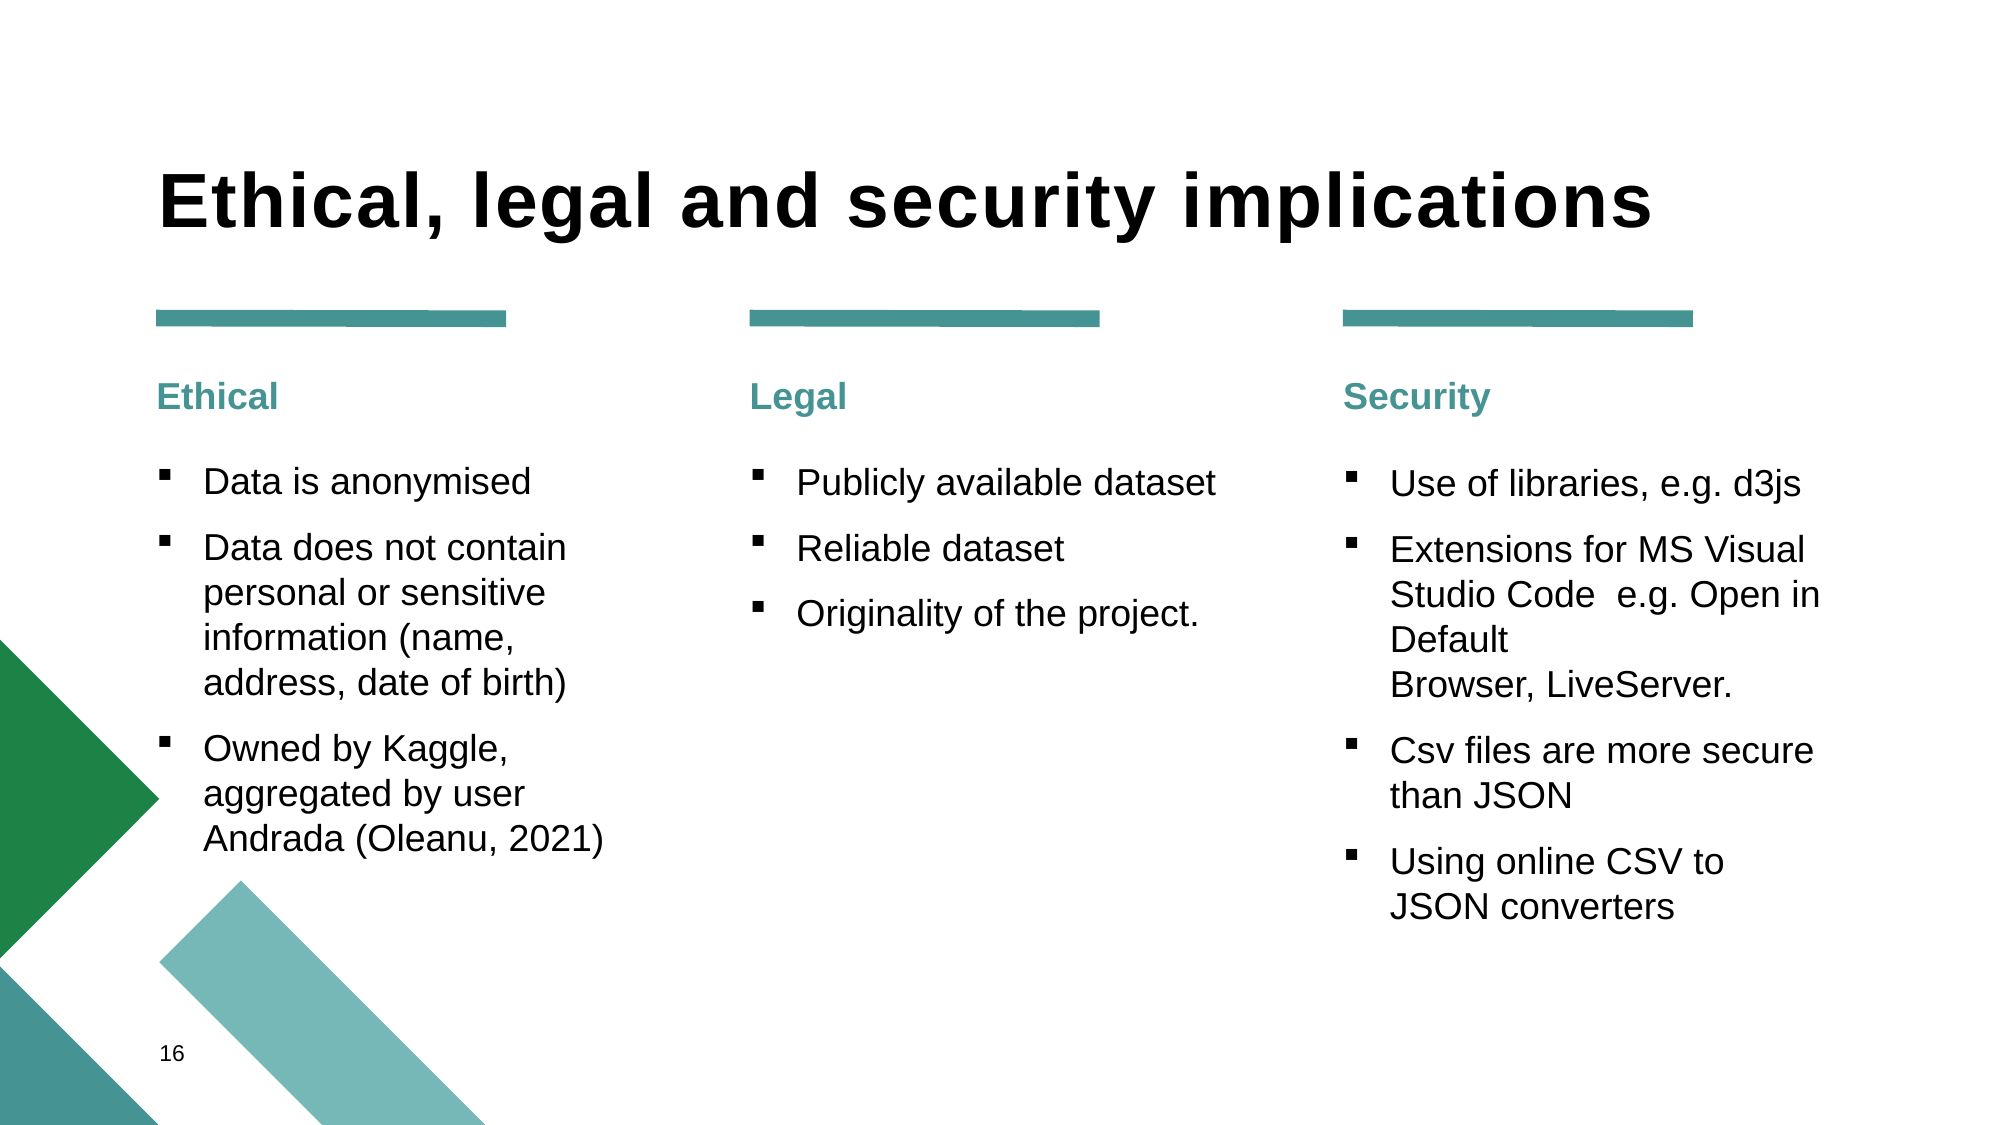

# Ethical, legal and security implications
Ethical
Legal
Security
Data is anonymised
Data does not contain personal or sensitive information (name, address, date of birth)
Owned by Kaggle, aggregated by user Andrada (Oleanu, 2021)

Publicly available dataset
Reliable dataset
Originality of the project.
Use of libraries, e.g. d3js
Extensions for MS Visual Studio Code  e.g. Open in Default Browser, LiveServer.
Csv files are more secure than JSON
Using online CSV to JSON converters
16